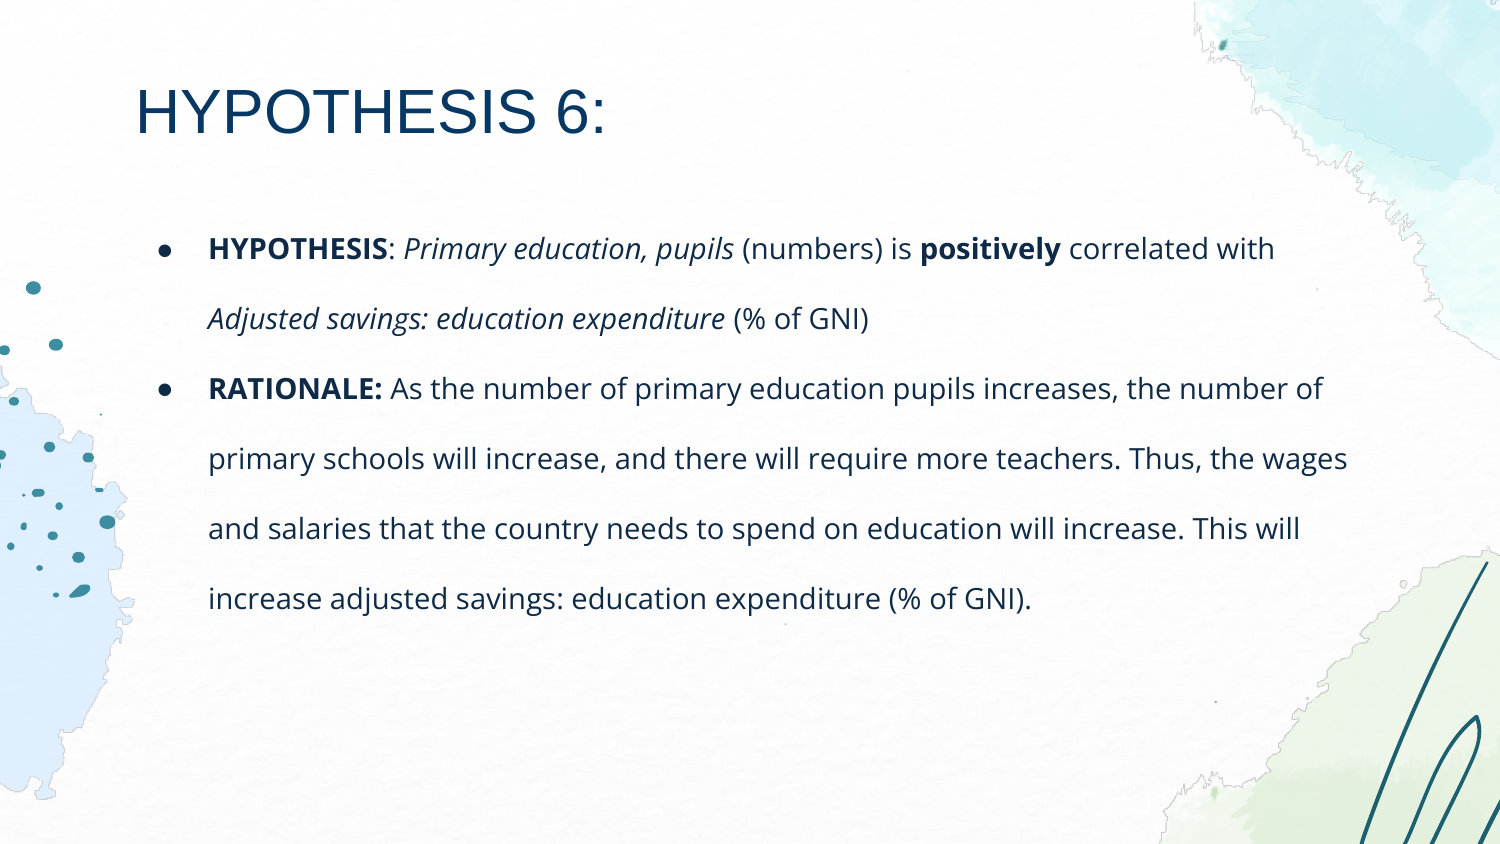

# HYPOTHESIS 6:
HYPOTHESIS: Primary education, pupils (numbers) is positively correlated with Adjusted savings: education expenditure (% of GNI)
RATIONALE: As the number of primary education pupils increases, the number of primary schools will increase, and there will require more teachers. Thus, the wages and salaries that the country needs to spend on education will increase. This will increase adjusted savings: education expenditure (% of GNI).